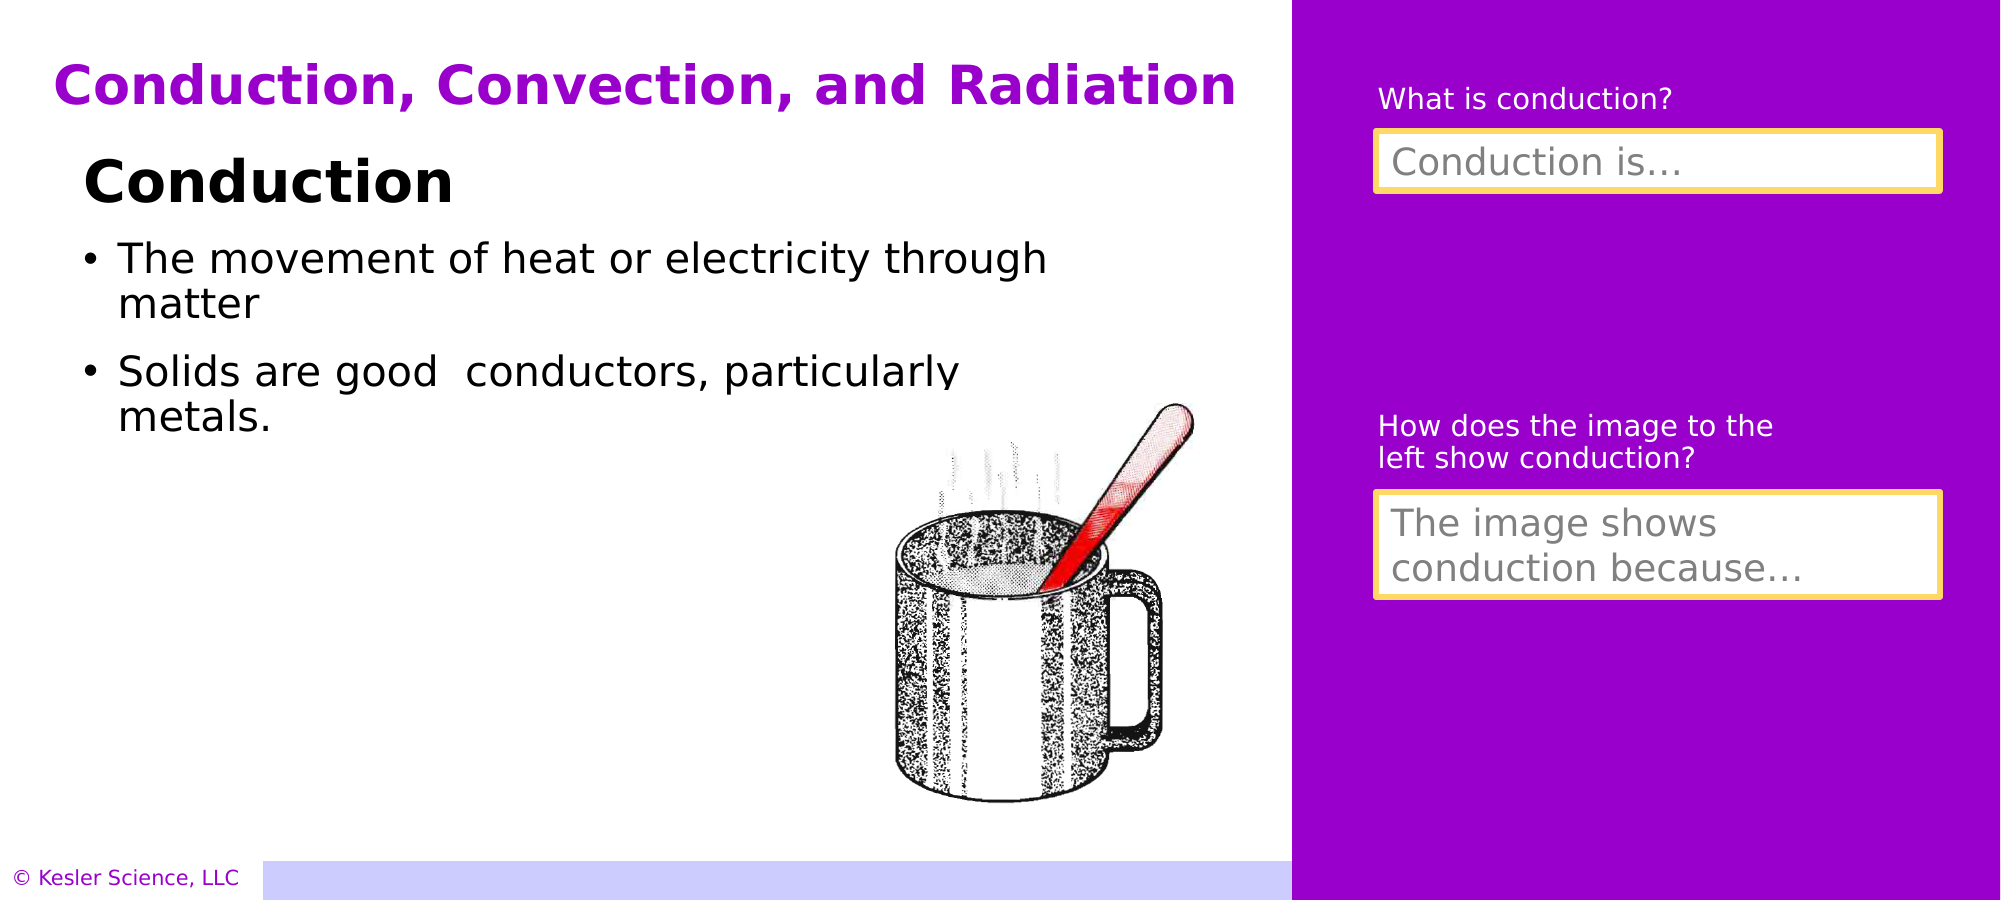

Conduction is…
The image shows conduction because…